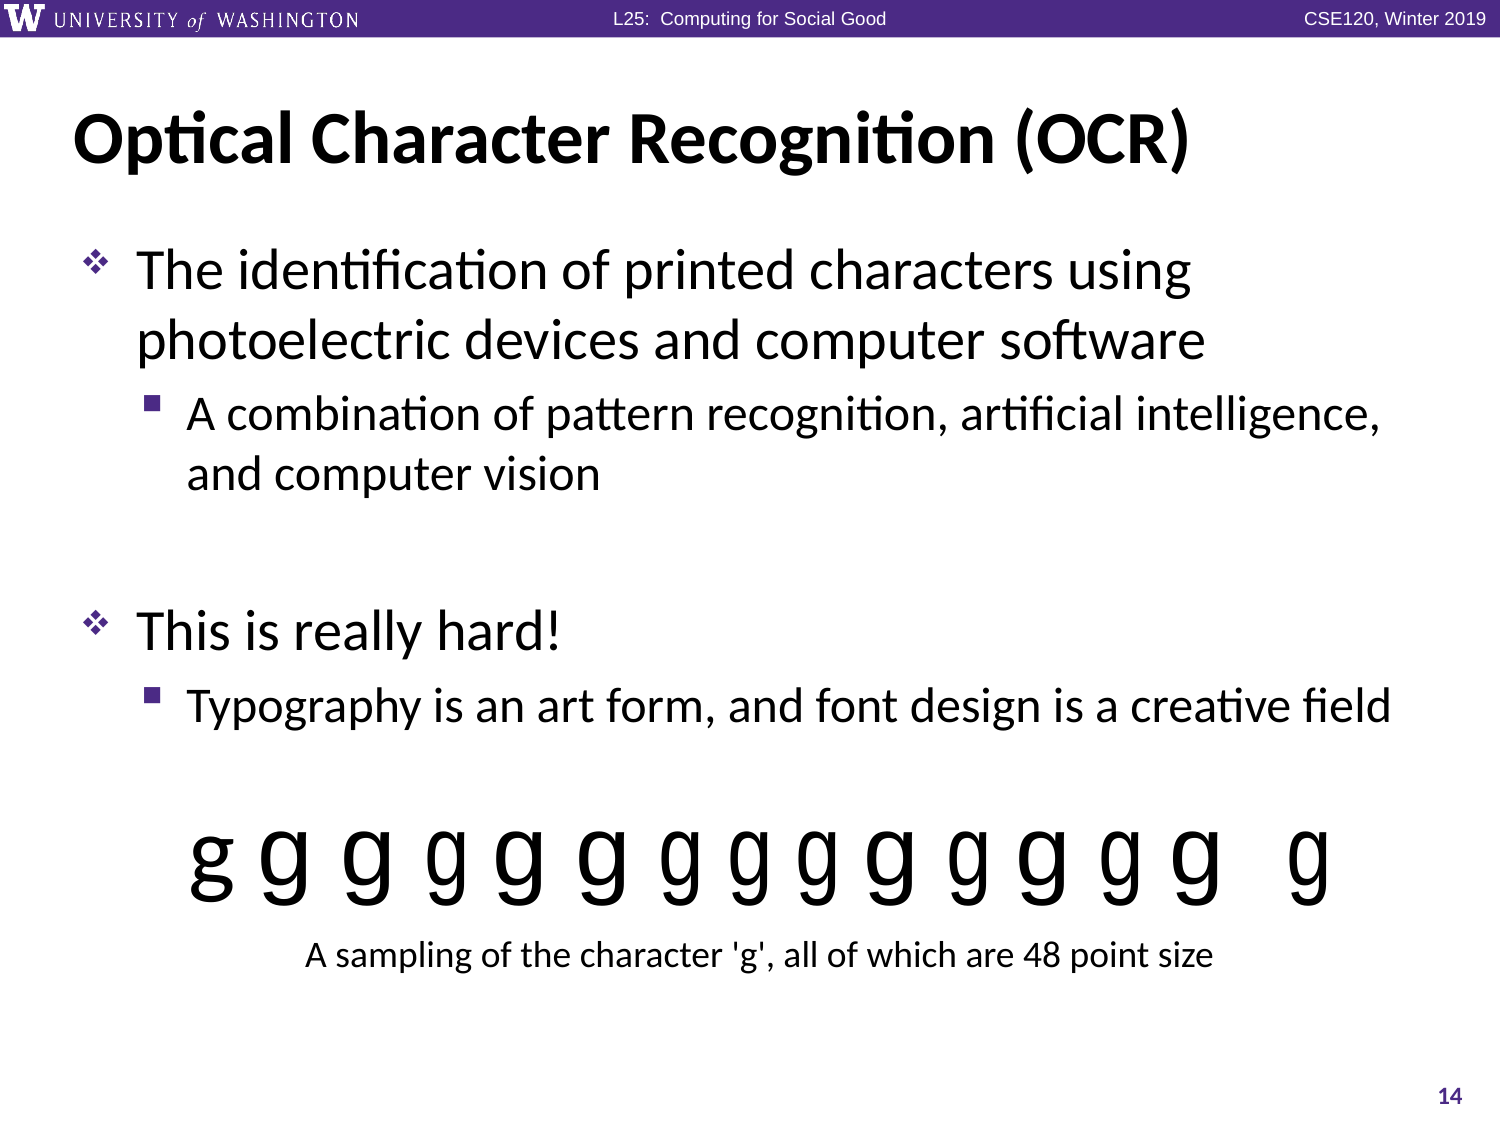

# Optical Character Recognition (OCR)
The identification of printed characters using photoelectric devices and computer software
A combination of pattern recognition, artificial intelligence, and computer vision

This is really hard!
Typography is an art form, and font design is a creative field

g g g g g g g g g g g g g g g
A sampling of the character 'g', all of which are 48 point size
14